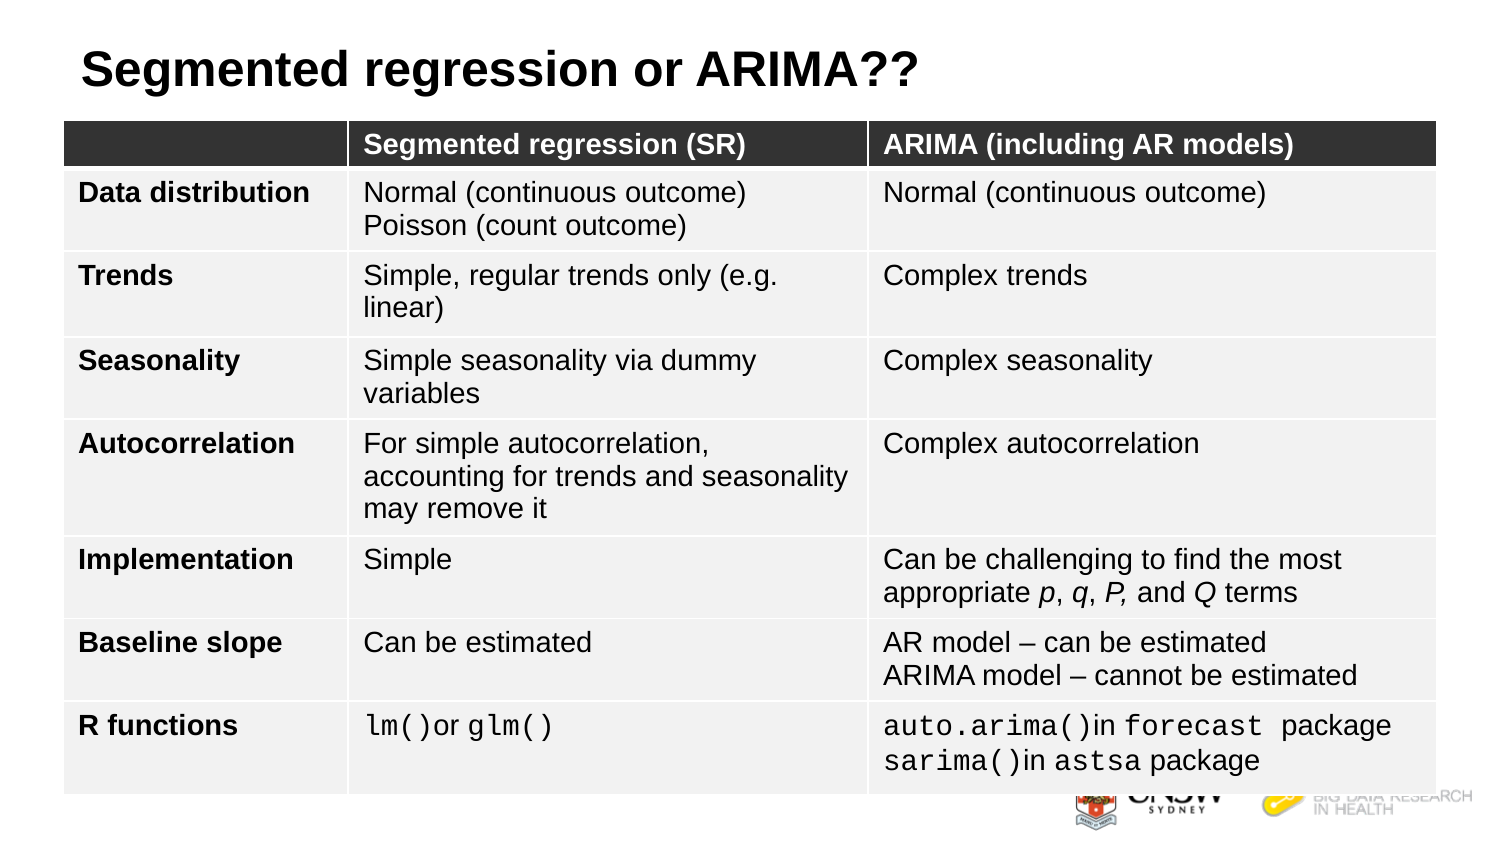

# Segmented regression or ARIMA??
|  | Segmented regression (SR) | ARIMA (including AR models) |
| --- | --- | --- |
| Data distribution | Normal (continuous outcome) Poisson (count outcome) | Normal (continuous outcome) |
| Trends | Simple, regular trends only (e.g. linear) | Complex trends |
| Seasonality | Simple seasonality via dummy variables | Complex seasonality |
| Autocorrelation | For simple autocorrelation, accounting for trends and seasonality may remove it | Complex autocorrelation |
| Implementation | Simple | Can be challenging to find the most appropriate p, q, P, and Q terms |
| Baseline slope | Can be estimated | AR model – can be estimated ARIMA model – cannot be estimated |
| R functions | lm()or glm() | auto.arima()in forecast package sarima()in astsa package |